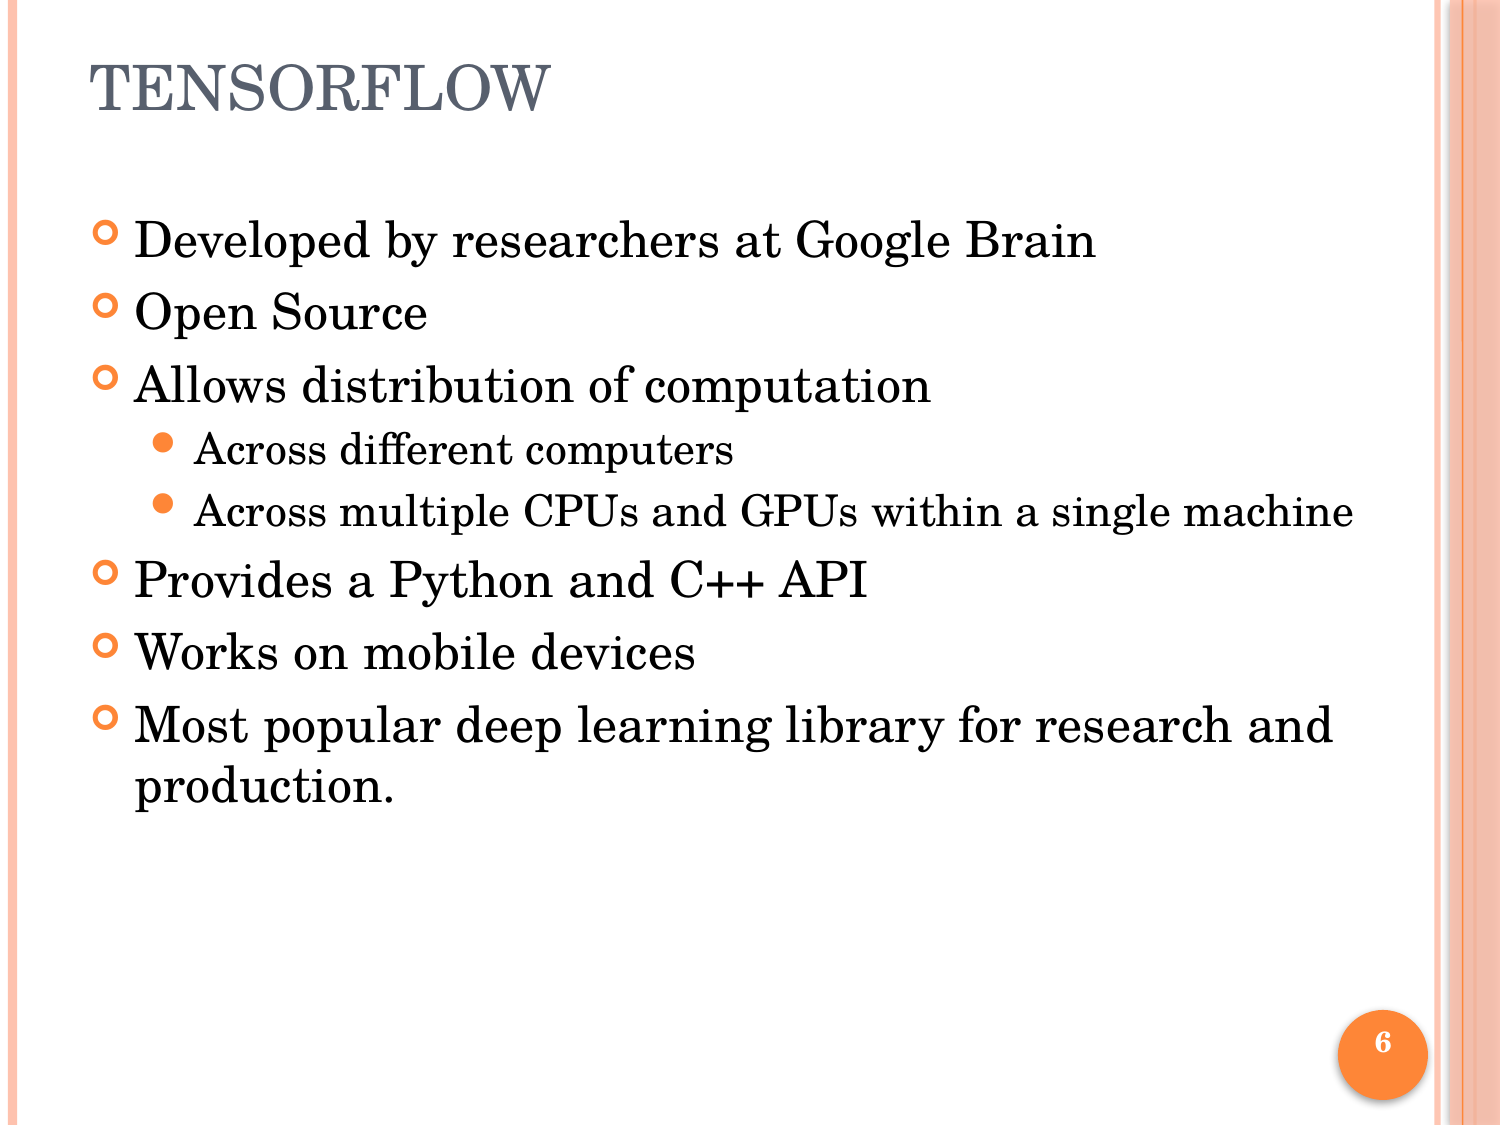

# TensorFlow
Developed by researchers at Google Brain
Open Source
Allows distribution of computation
Across different computers
Across multiple CPUs and GPUs within a single machine
Provides a Python and C++ API
Works on mobile devices
Most popular deep learning library for research and production.

6